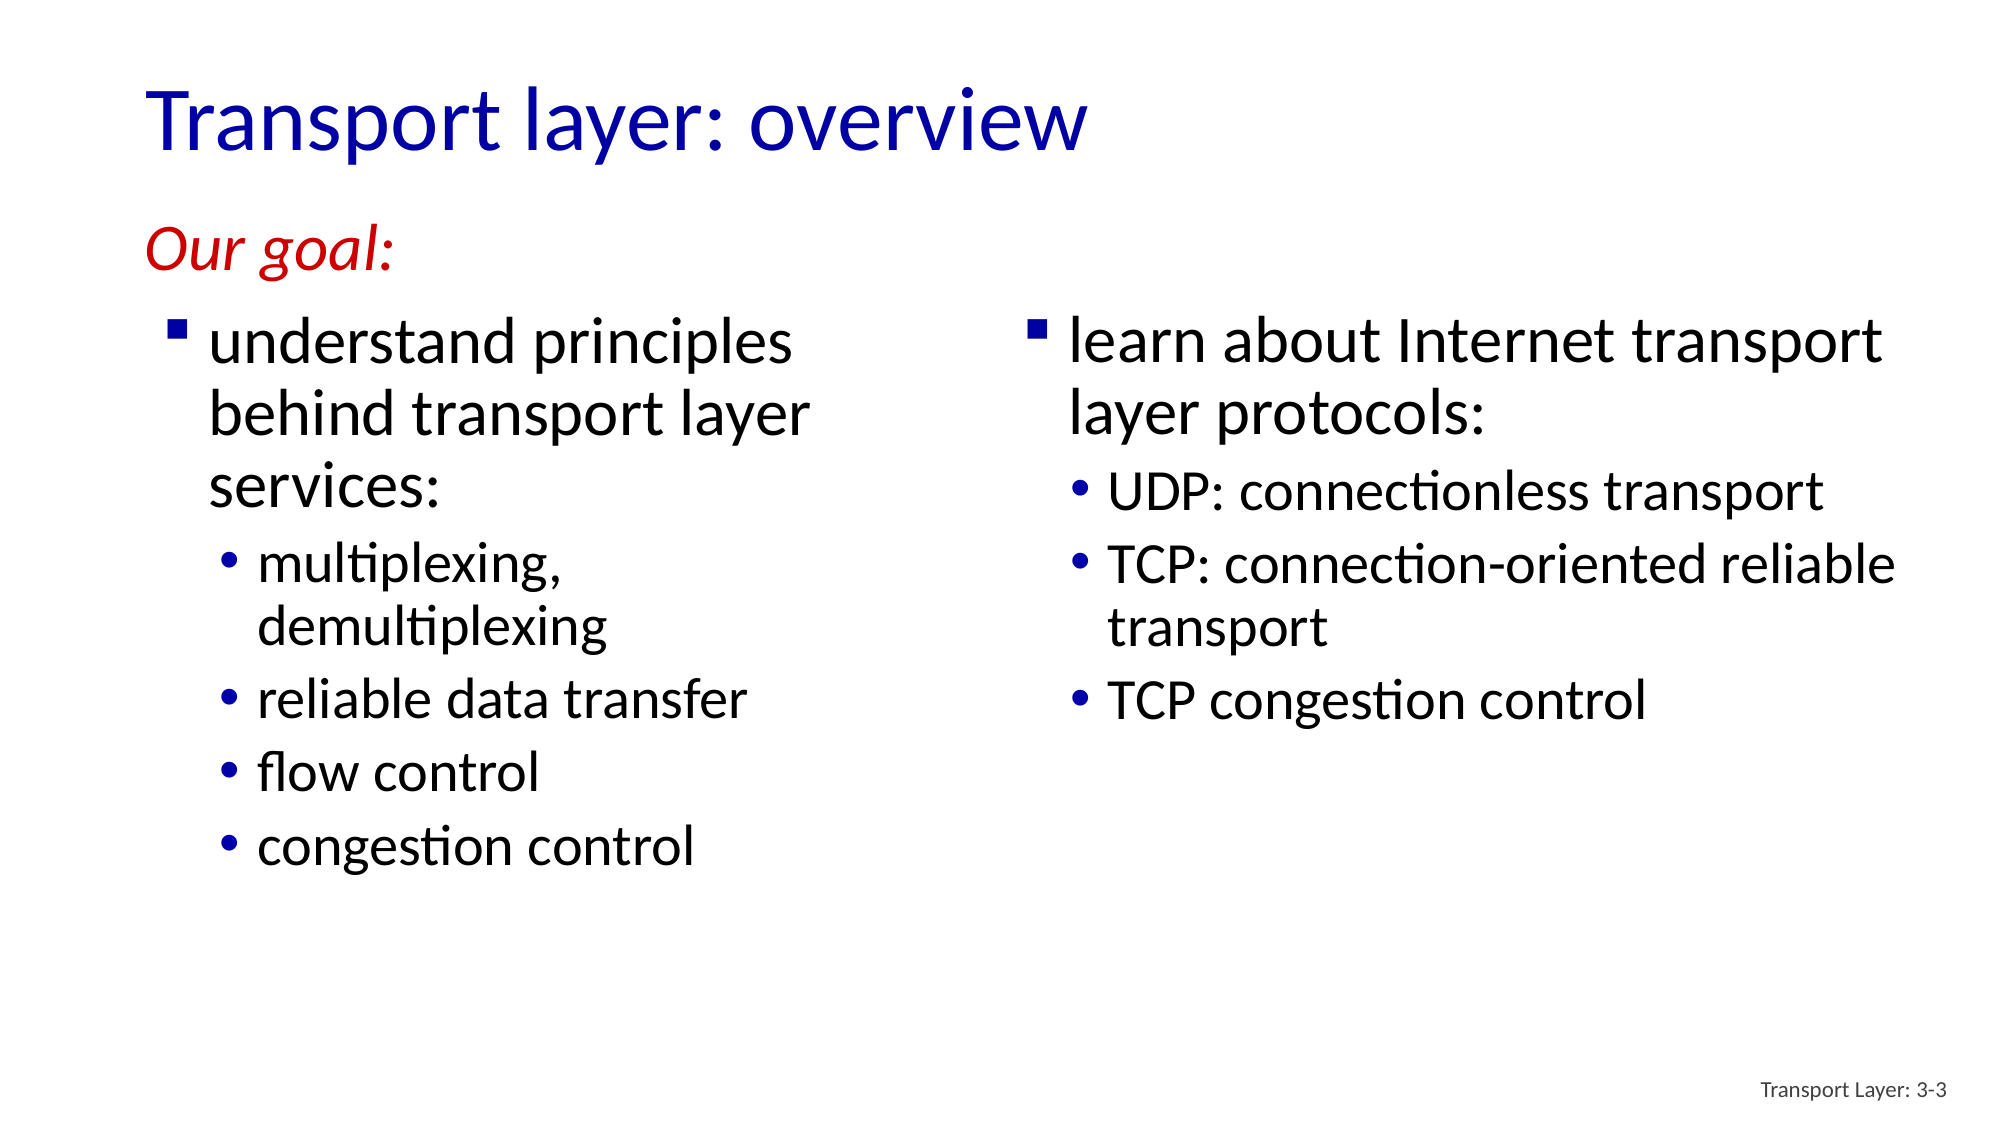

Transport layer: overview
Our goal:
understand principles behind transport layer services:
multiplexing, demultiplexing
reliable data transfer
flow control
congestion control

learn about Internet transport layer protocols:
UDP: connectionless transport
TCP: connection-oriented reliable transport
TCP congestion control

Transport Layer: 3-3